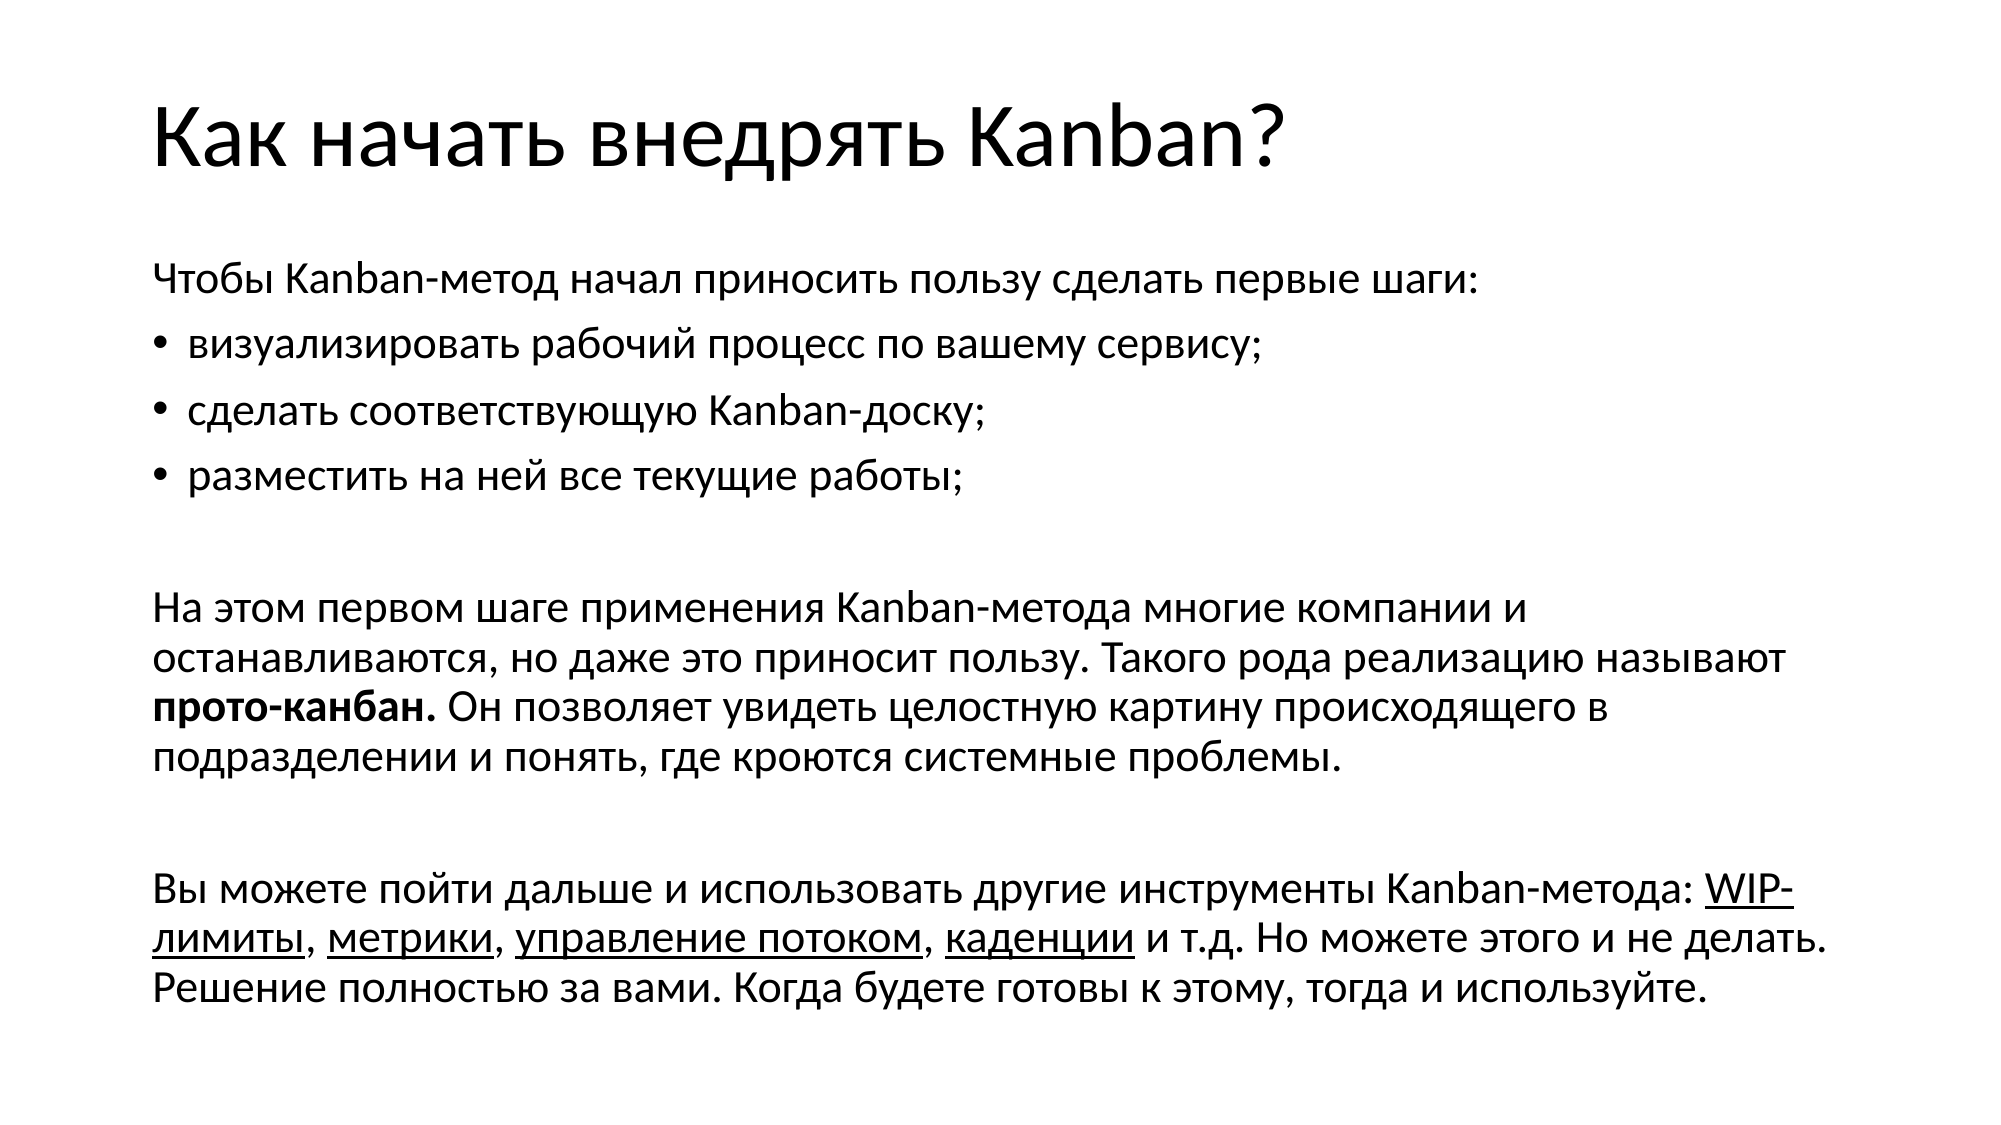

# Как начать внедрять Kanban?
Чтобы Kanban-метод начал приносить пользу сделать первые шаги:
визуализировать рабочий процесс по вашему сервису;
сделать соответствующую Kanban-доску;
разместить на ней все текущие работы;

На этом первом шаге применения Kanban-метода многие компании и останавливаются, но даже это приносит пользу. Такого рода реализацию называют прото-канбан. Он позволяет увидеть целостную картину происходящего в подразделении и понять, где кроются системные проблемы.

Вы можете пойти дальше и использовать другие инструменты Kanban-метода: WIP-лимиты, метрики, управление потоком, каденции и т.д. Но можете этого и не делать. Решение полностью за вами. Когда будете готовы к этому, тогда и используйте.